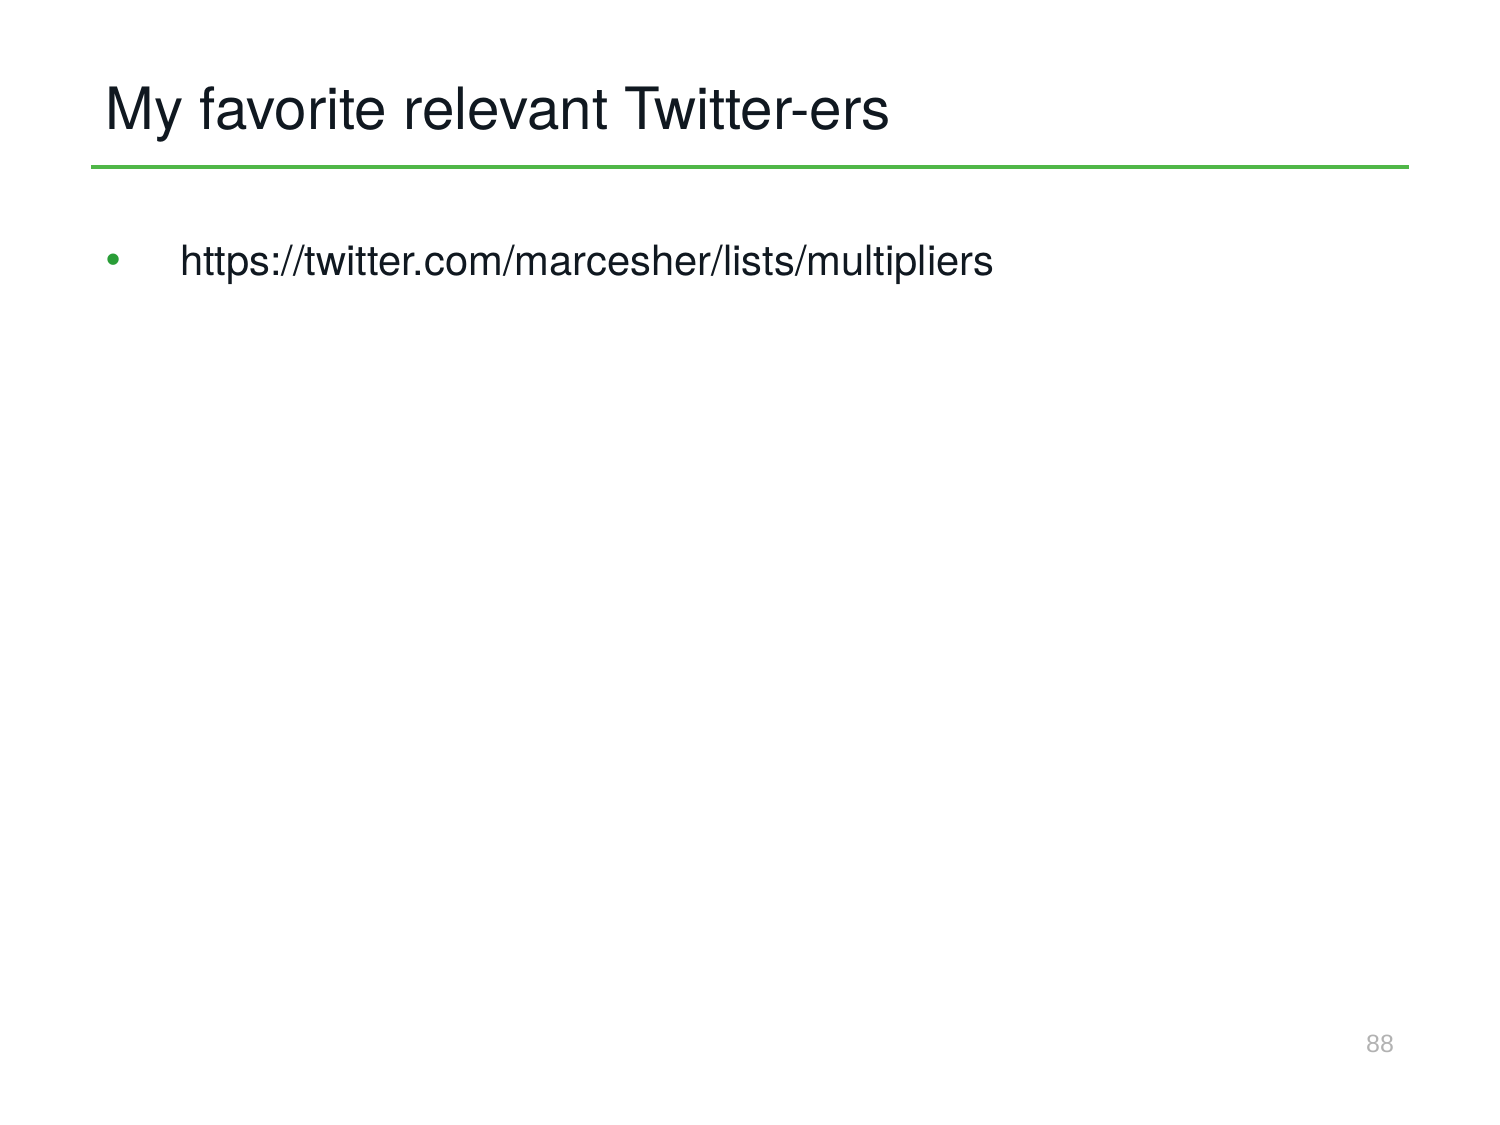

# My favorite relevant Twitter-ers
https://twitter.com/marcesher/lists/multipliers

88